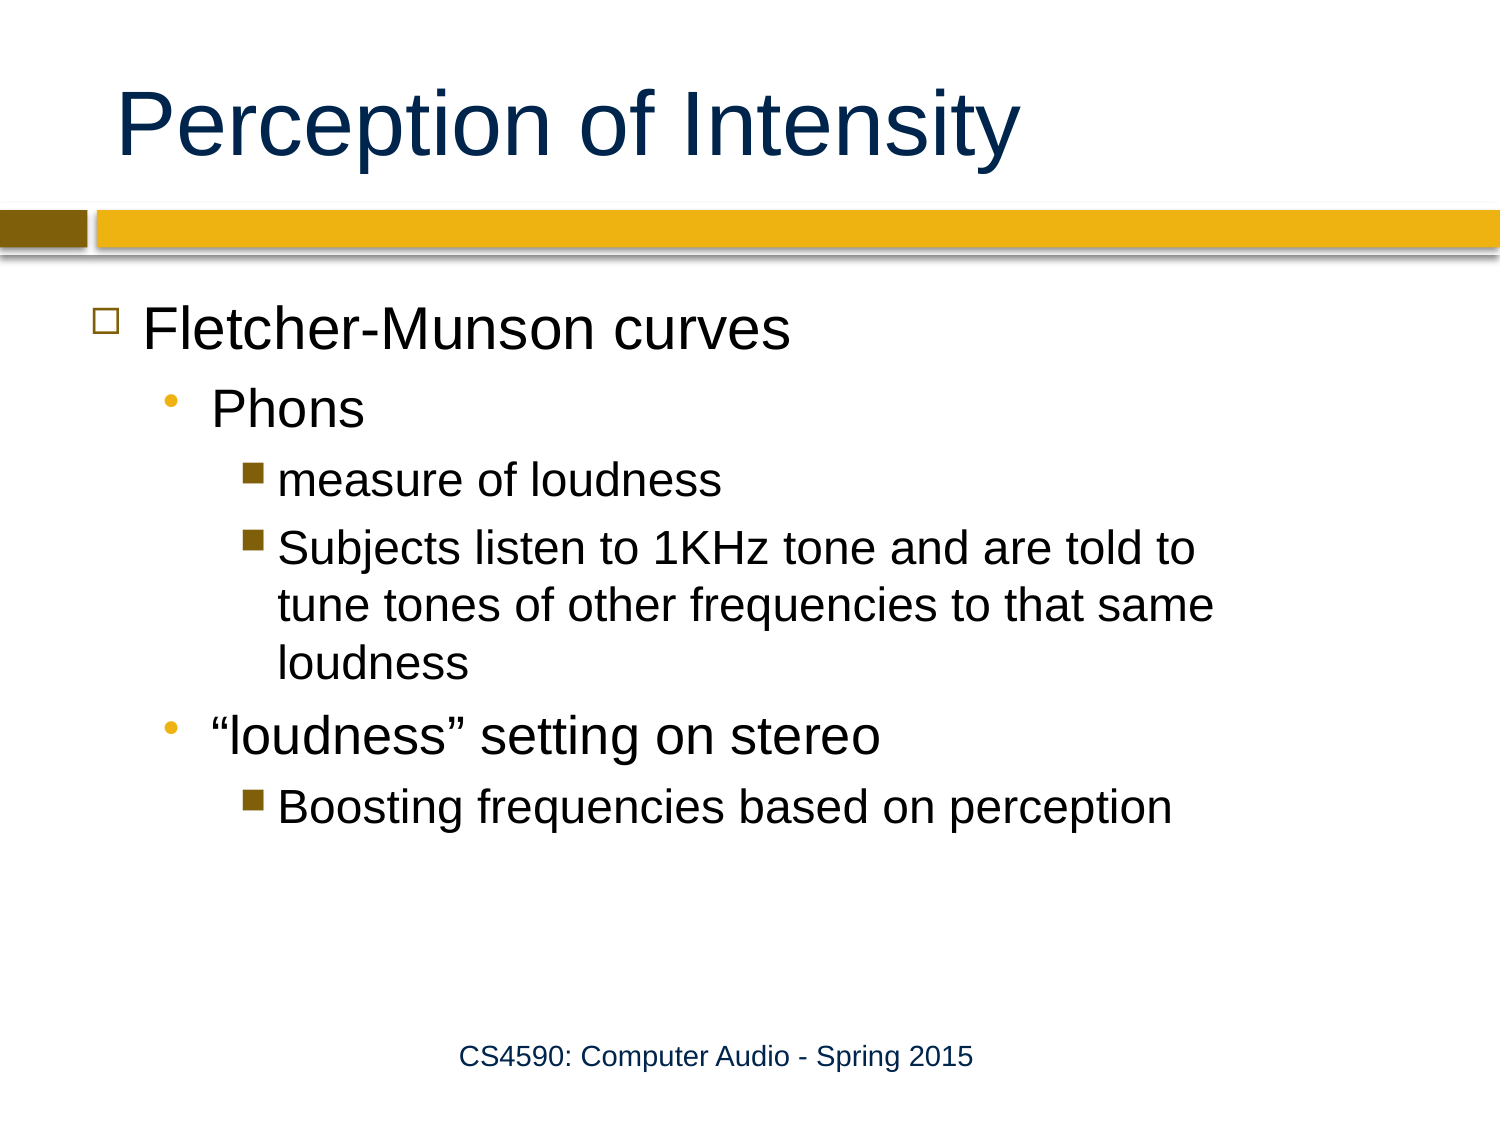

# Perception of Intensity
Fletcher-Munson curves
Phons
measure of loudness
Subjects listen to 1KHz tone and are told to tune tones of other frequencies to that same loudness
“loudness” setting on stereo
Boosting frequencies based on perception

CS4590: Computer Audio - Spring 2015